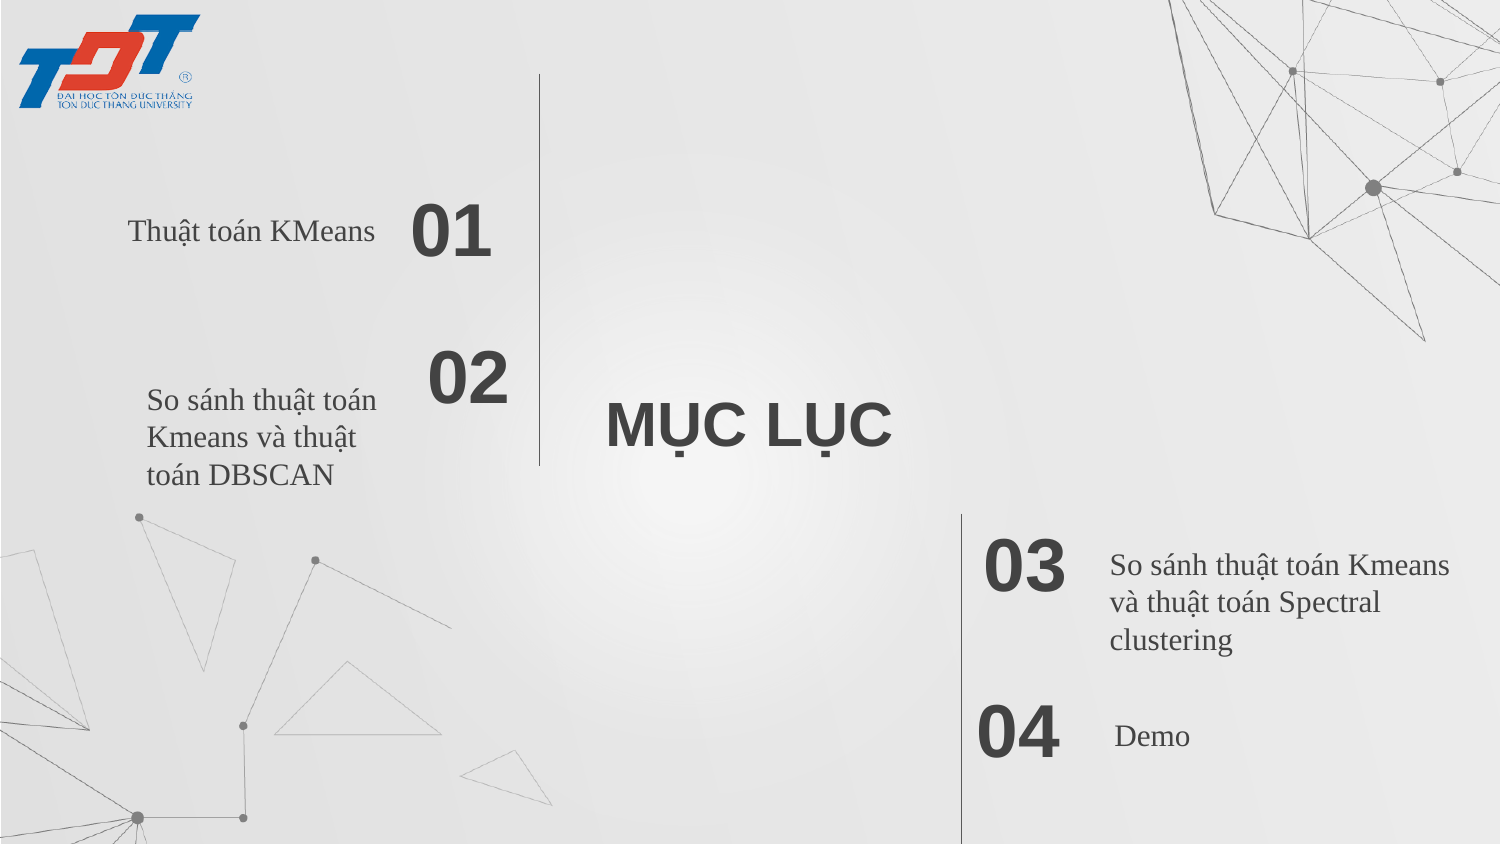

01
Thuật toán KMeans
02
# MỤC LỤC
So sánh thuật toán Kmeans và thuật toán DBSCAN
03
So sánh thuật toán Kmeans và thuật toán Spectral clustering
04
Demo